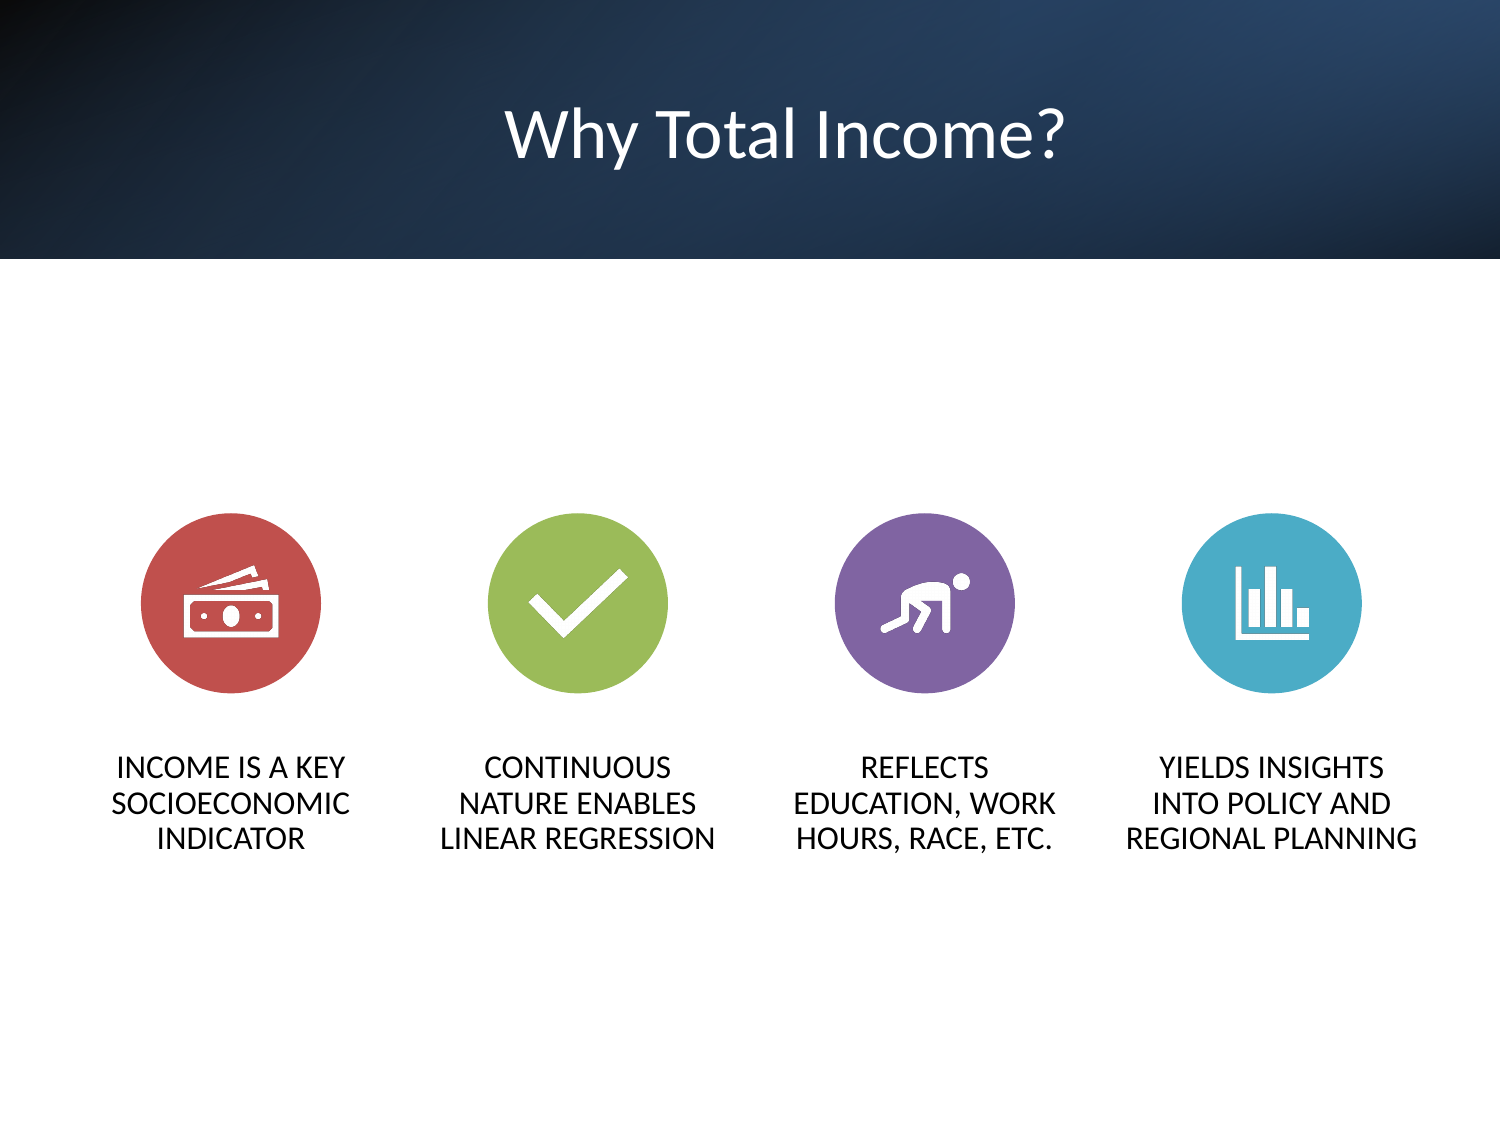

# Why Total Income?
Income is a key socioeconomic indicator
Continuous nature enables linear regression
Reflects education, work hours, race, etc.
Yields insights into policy and regional planning